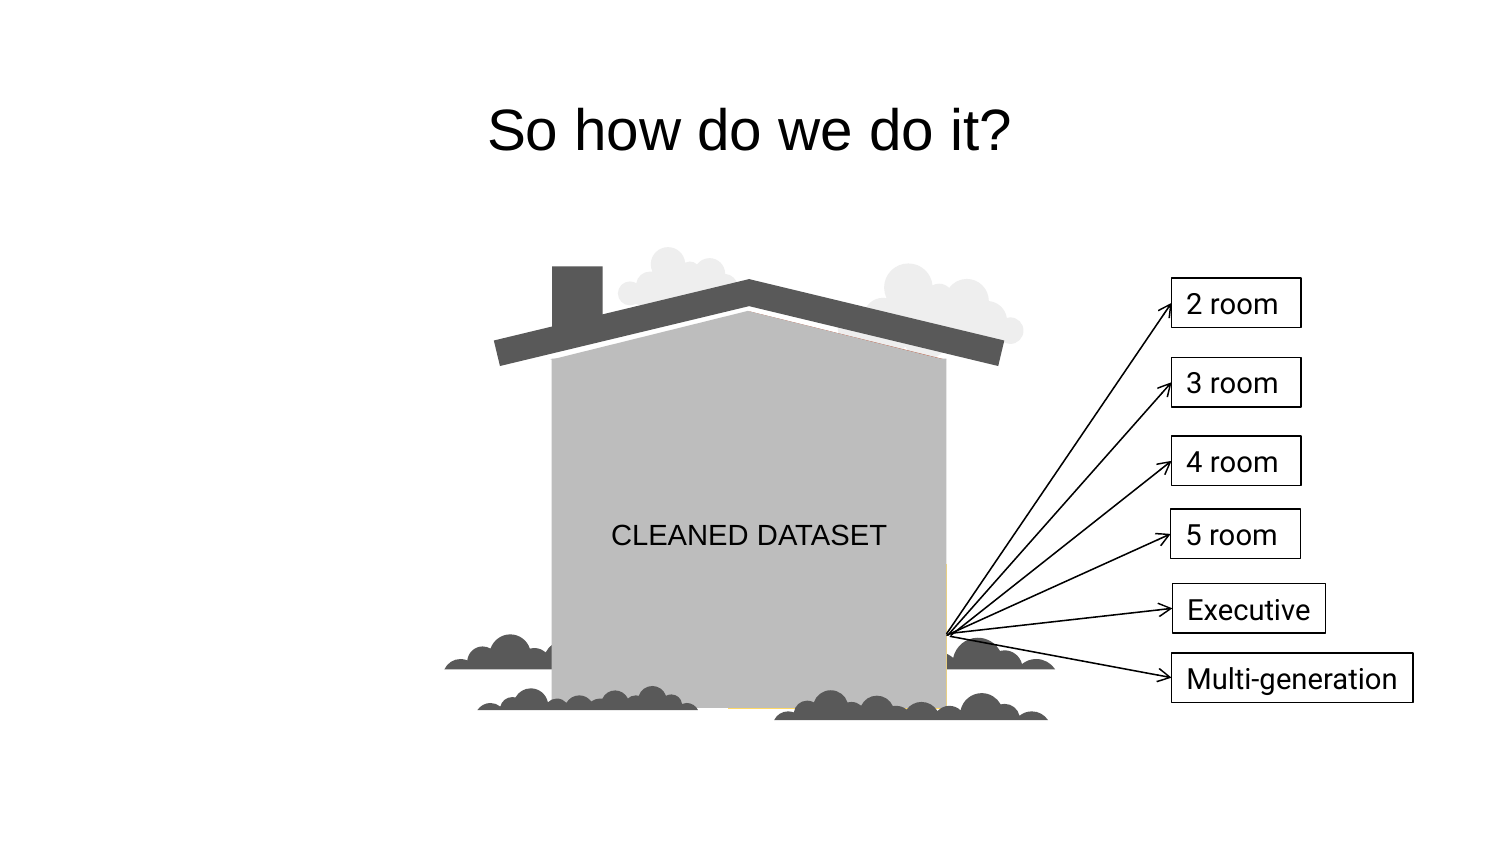

# So how do we do it?

2 room

CLEANED DATASET

North

3 room
North-East
East
4 room
5 room

West
Central
Executive

Multi-generation